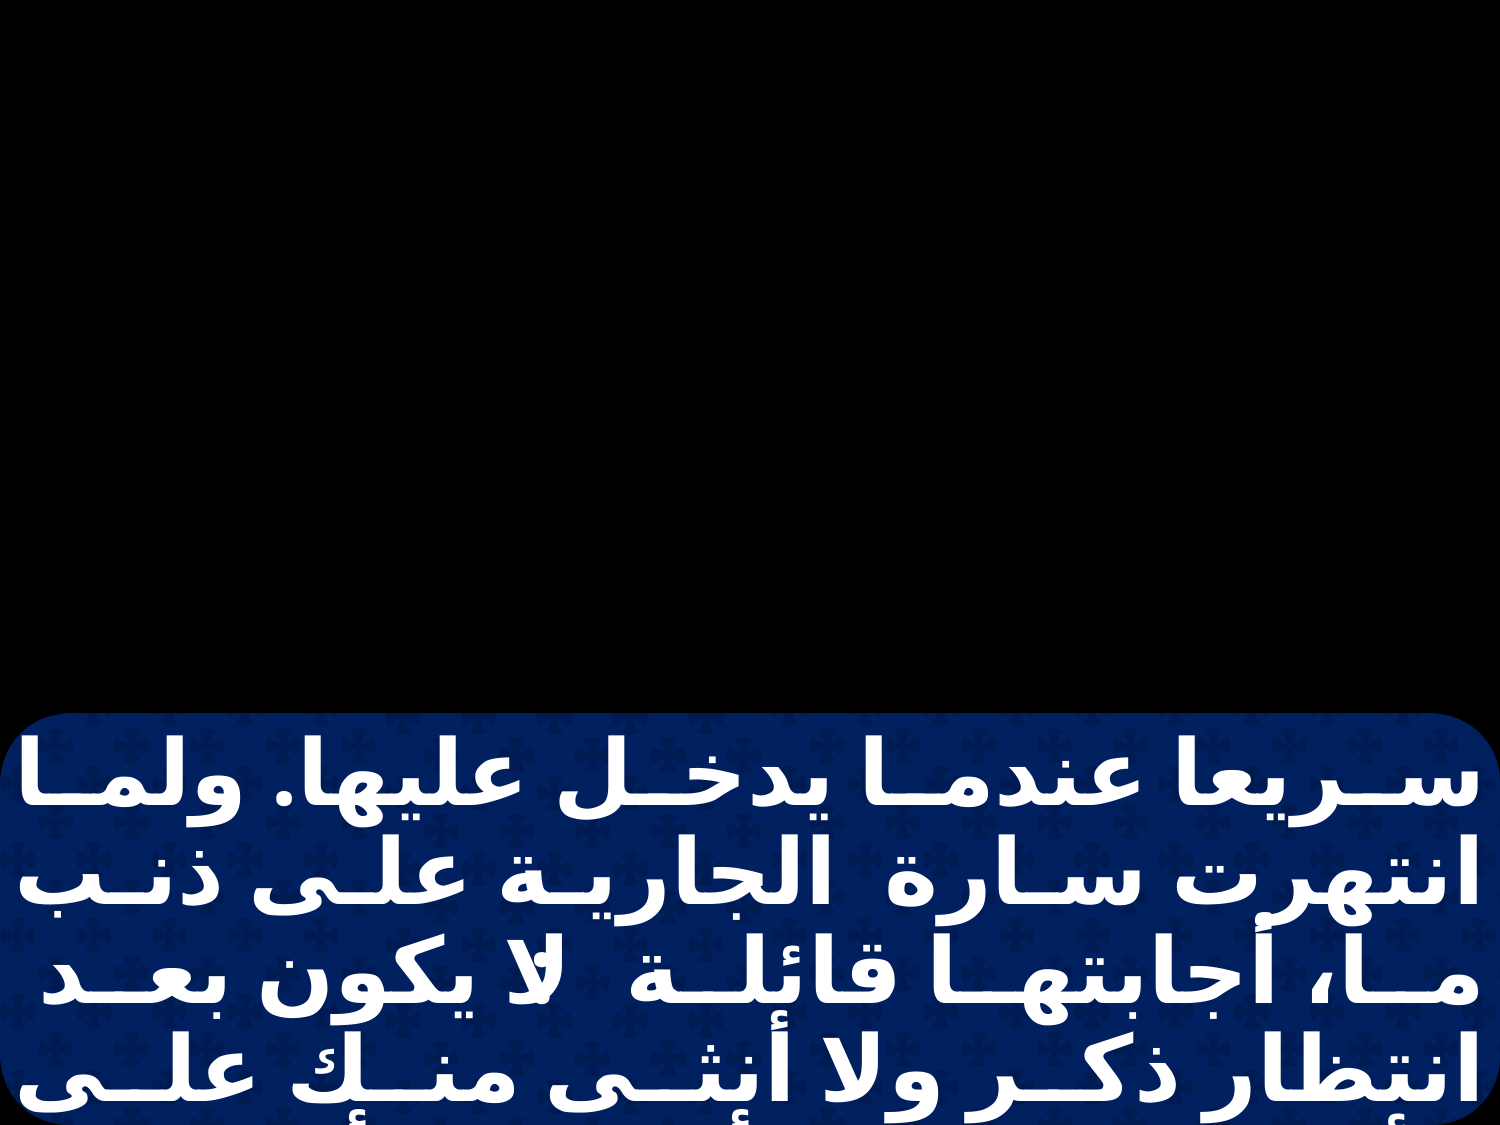

سريعا عندما يدخل عليها. ولما انتهرت سارة  الجارية على ذنب ما، أجابتها قائلة: لا يكون بعد  انتظار ذكر ولا أنثى منك على الأرض يا قاتلة  أزواجها. أتريدين أن تقتليني كما قتلت سبعة رجال؟